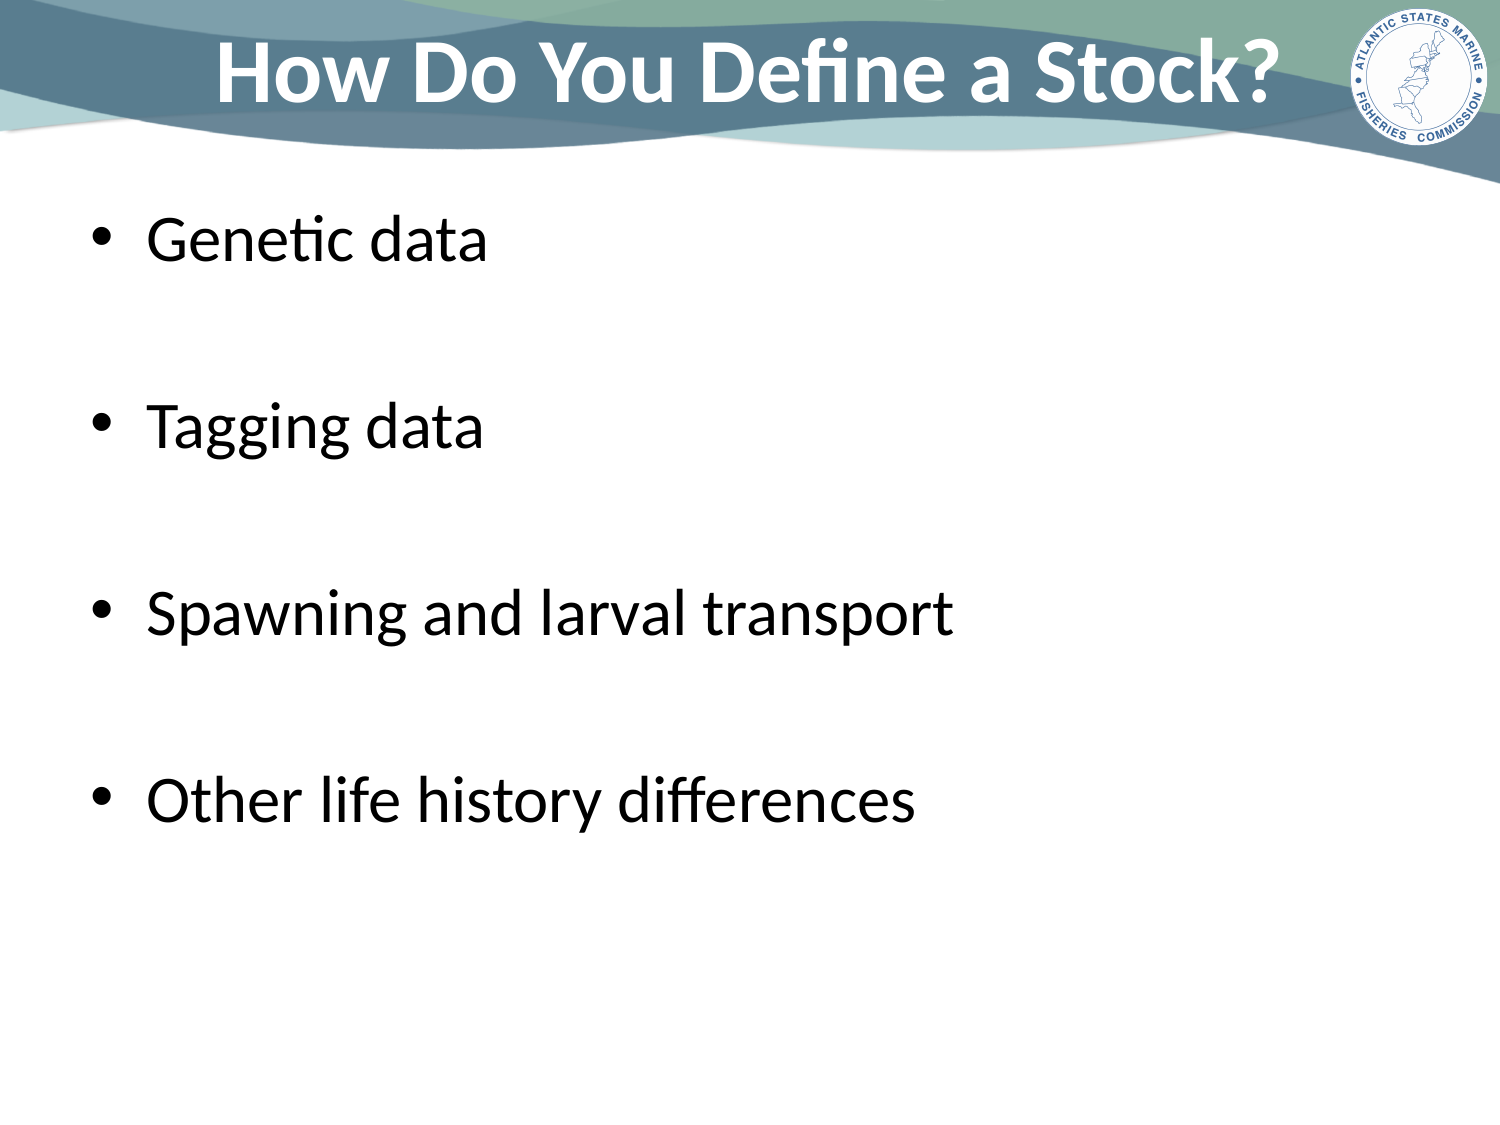

# How Do You Define a Stock?
Genetic data

Tagging data

Spawning and larval transport

Other life history differences